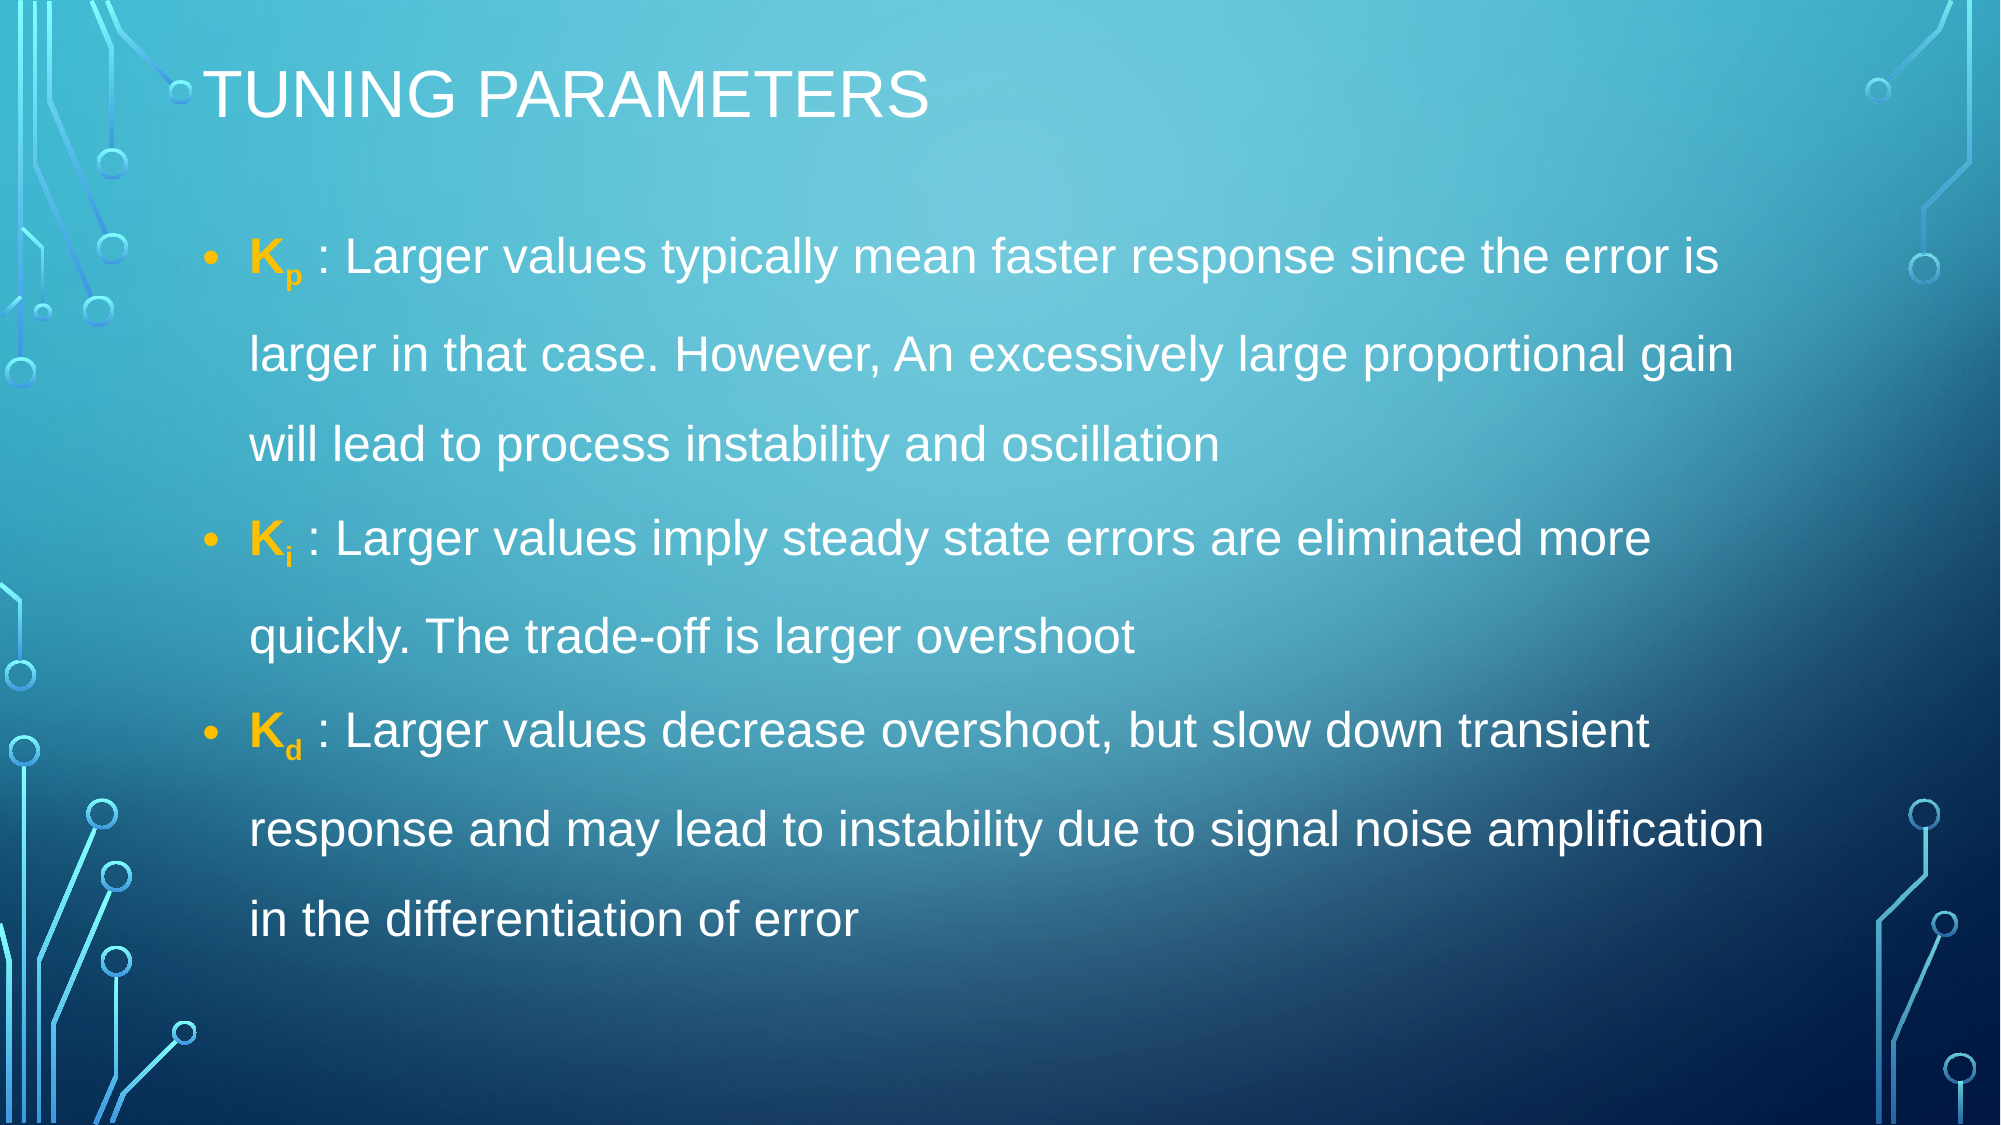

# Tuning parameters
Kp : Larger values typically mean faster response since the error is larger in that case. However, An excessively large proportional gain will lead to process instability and oscillation
Ki : Larger values imply steady state errors are eliminated more quickly. The trade-off is larger overshoot
Kd : Larger values decrease overshoot, but slow down transient response and may lead to instability due to signal noise amplification in the differentiation of error